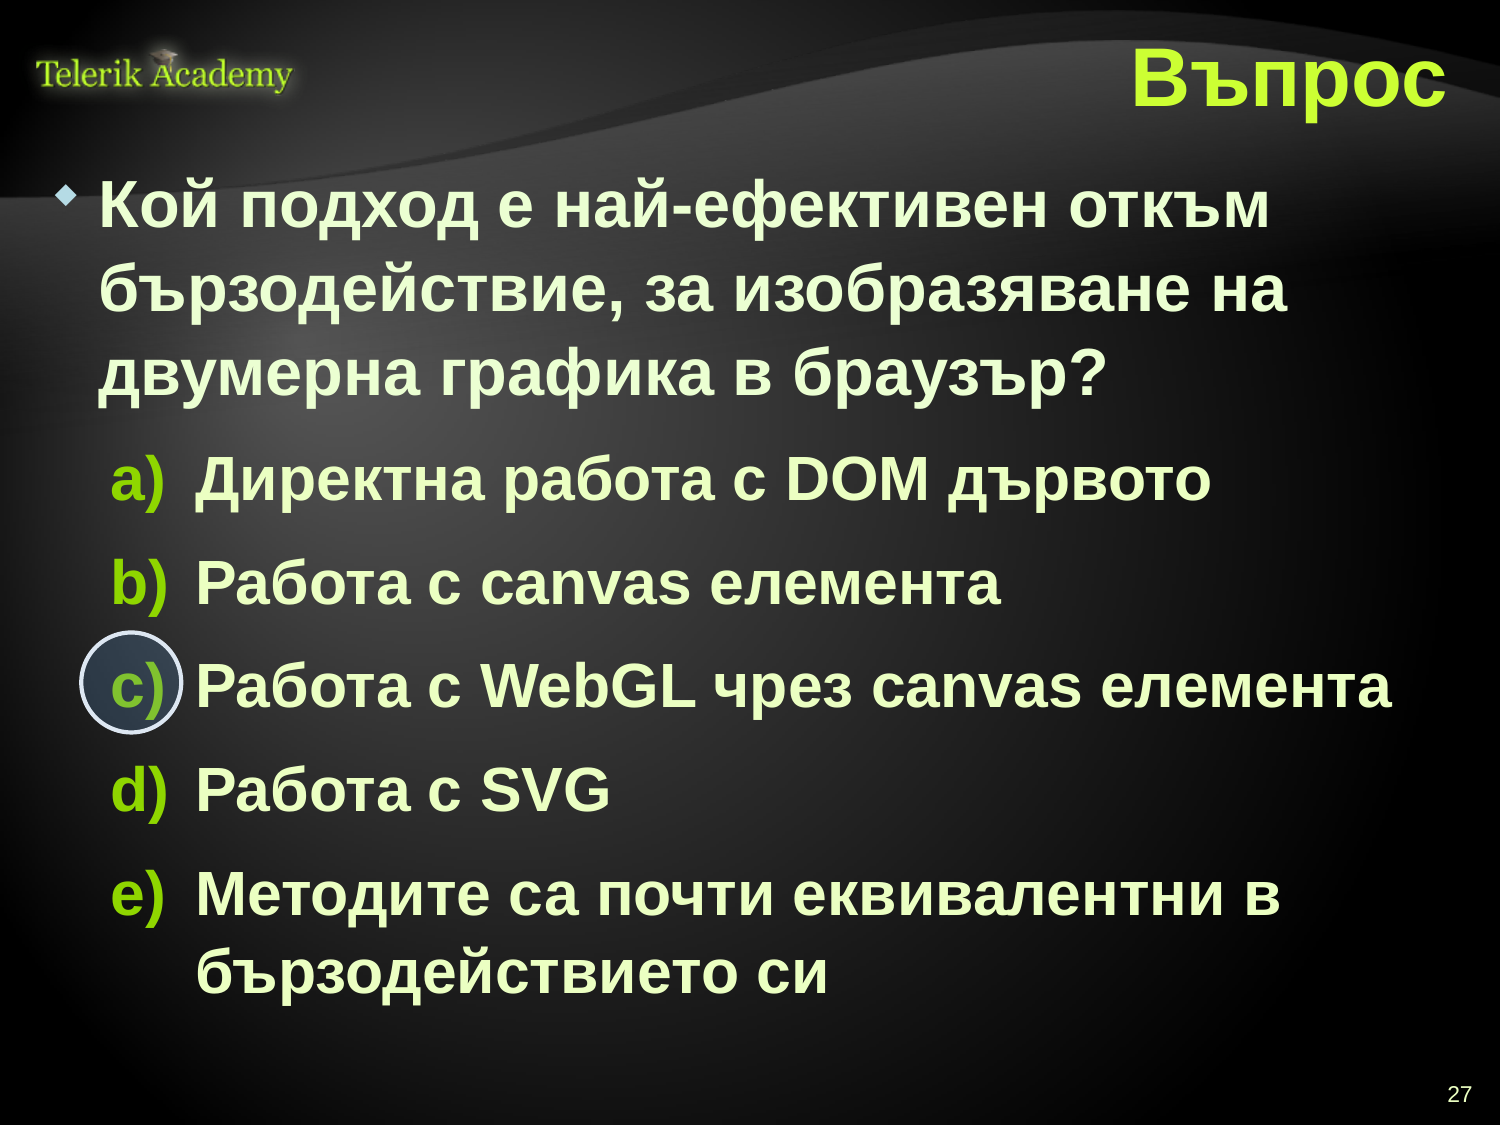

# Въпрос
Кой подход е най-ефективен откъм бързодействие, за изобразяване на двумерна графика в браузър?
Директна работа с DOM дървото
Работа с canvas елемента
Работа с WebGL чрез canvas елемента
Работа с SVG
Методите са почти еквивалентни в бързодействието си

27